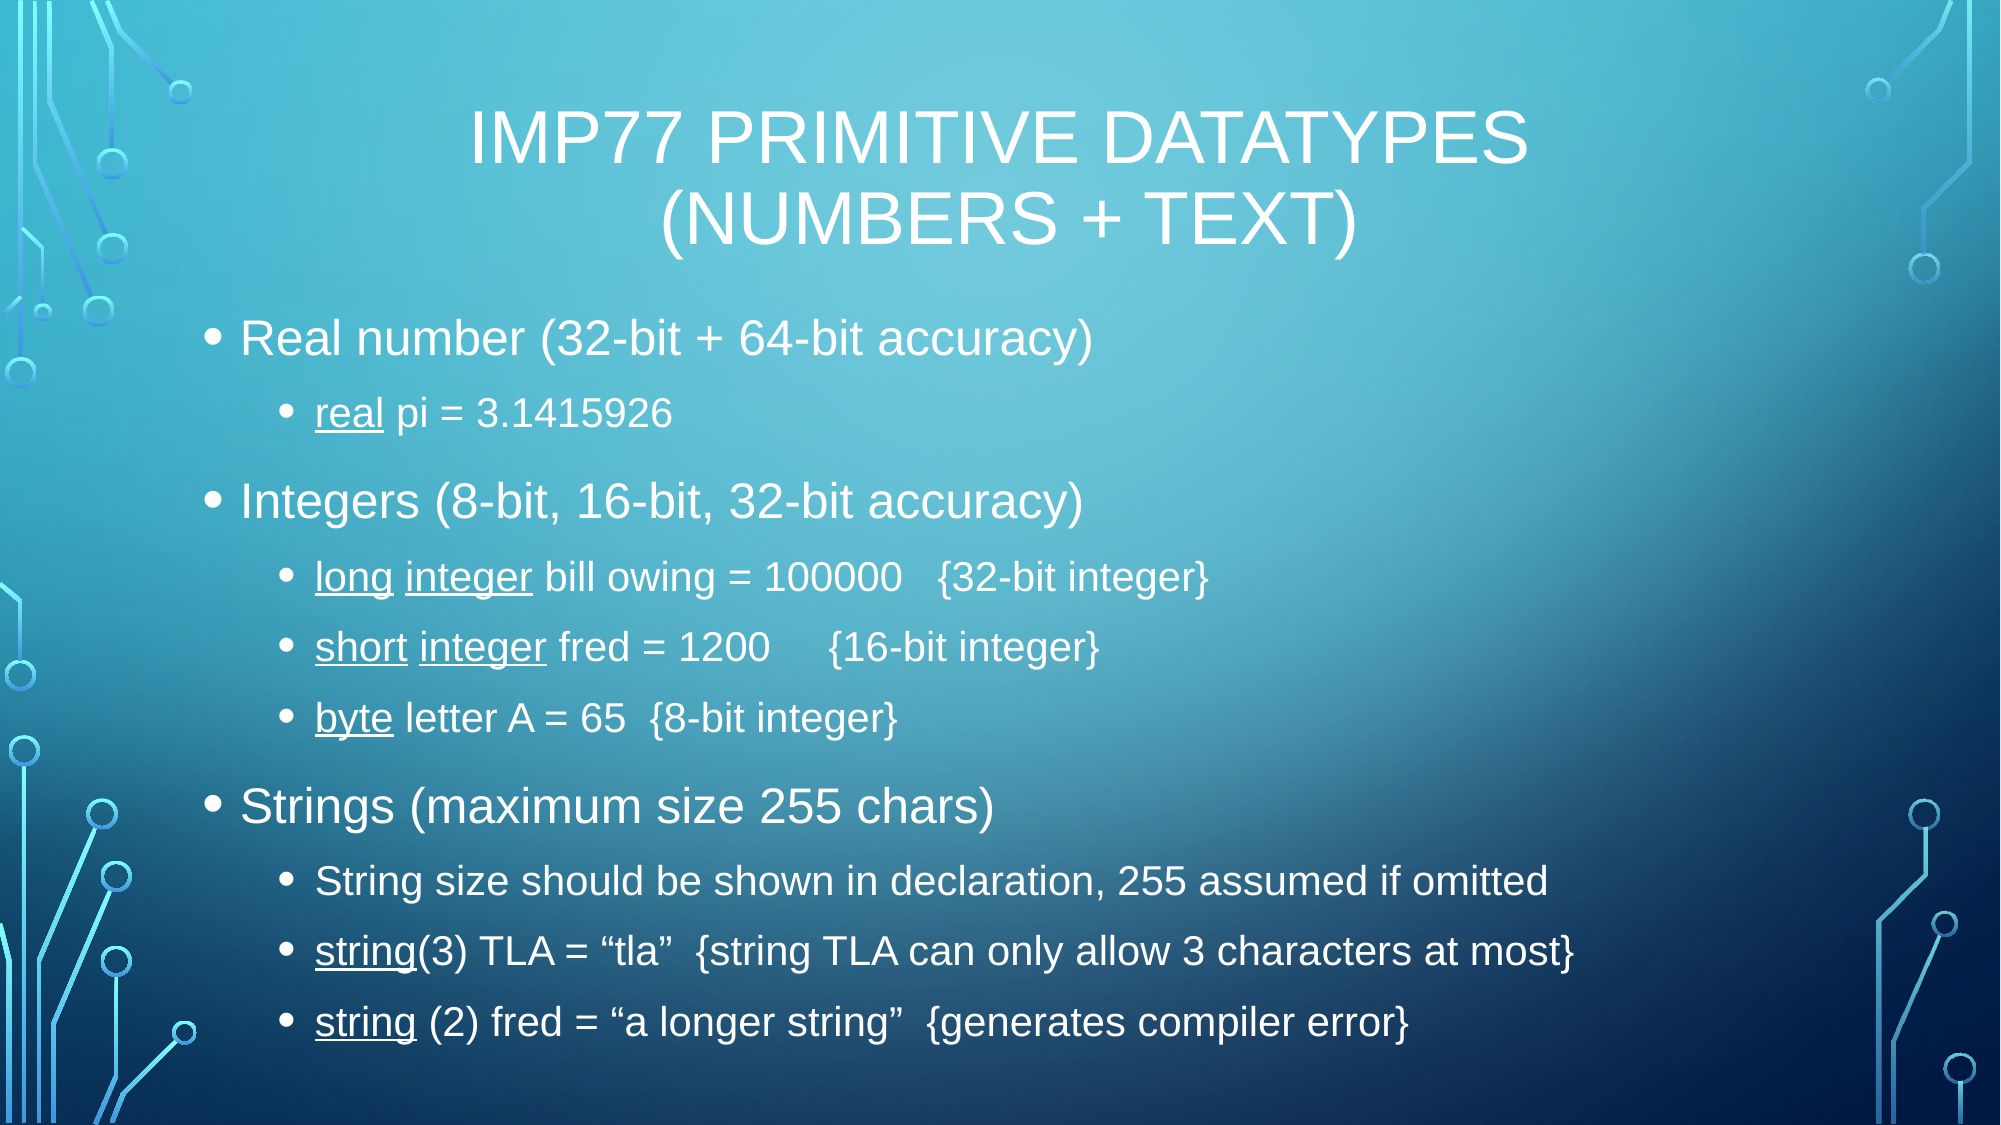

# IMP77 PRIMITIVE Datatypes (Numbers + Text)
Real number (32-bit + 64-bit accuracy)
real pi = 3.1415926
Integers (8-bit, 16-bit, 32-bit accuracy)
long integer bill owing = 100000   {32-bit integer}
short integer fred = 1200     {16-bit integer}
byte letter A = 65  {8-bit integer}
Strings (maximum size 255 chars)
String size should be shown in declaration, 255 assumed if omitted
string(3) TLA = “tla”  {string TLA can only allow 3 characters at most}
string (2) fred = “a longer string”  {generates compiler error}